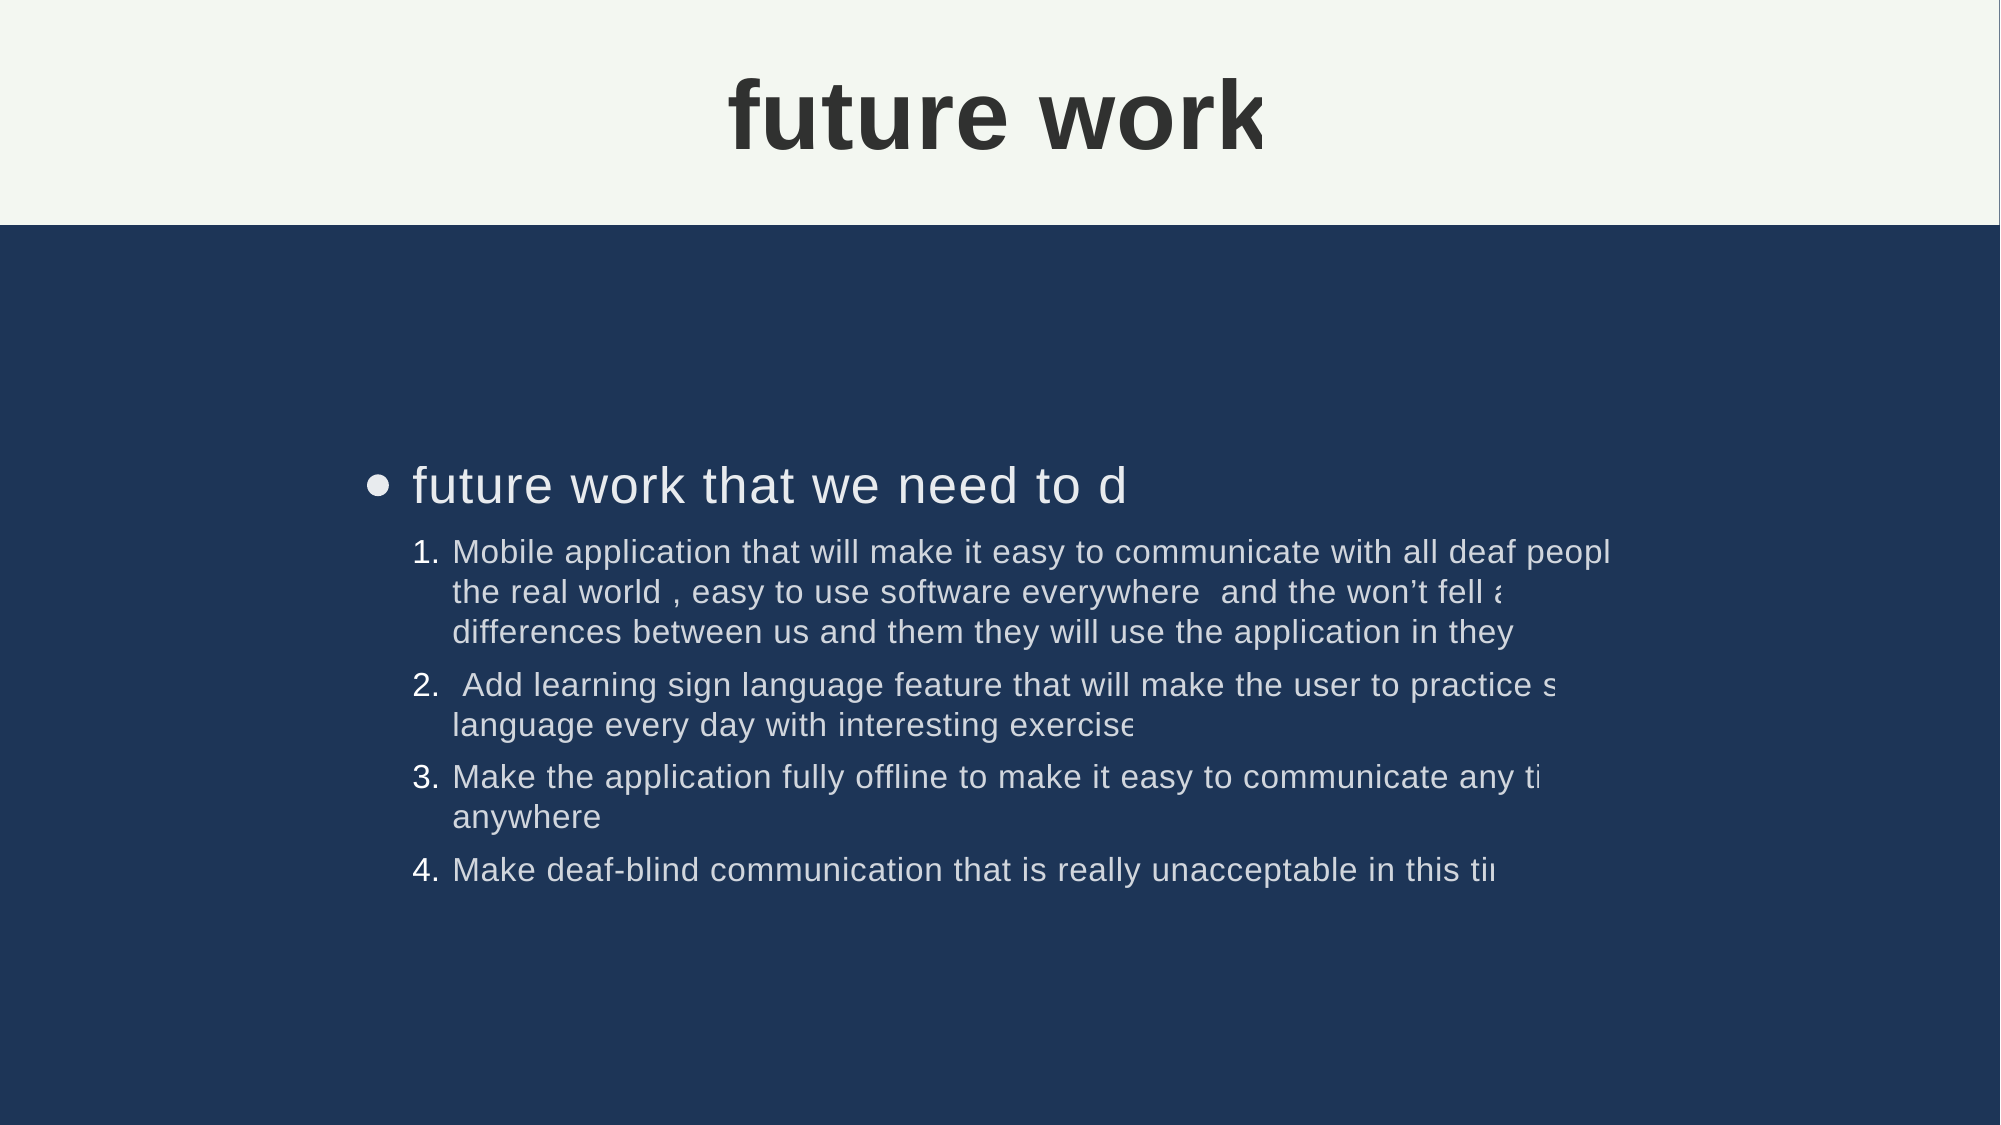

future work
future work that we need to do:

Mobile application that will make it easy to communicate with all deaf people in the real world , easy to use software everywhere  and the won’t fell any differences between us and them they will use the application in they life.
 Add learning sign language feature that will make the user to practice sign language every day with interesting exercises.
Make the application fully offline to make it easy to communicate any time anywhere.
Make deaf-blind communication that is really unacceptable in this time.